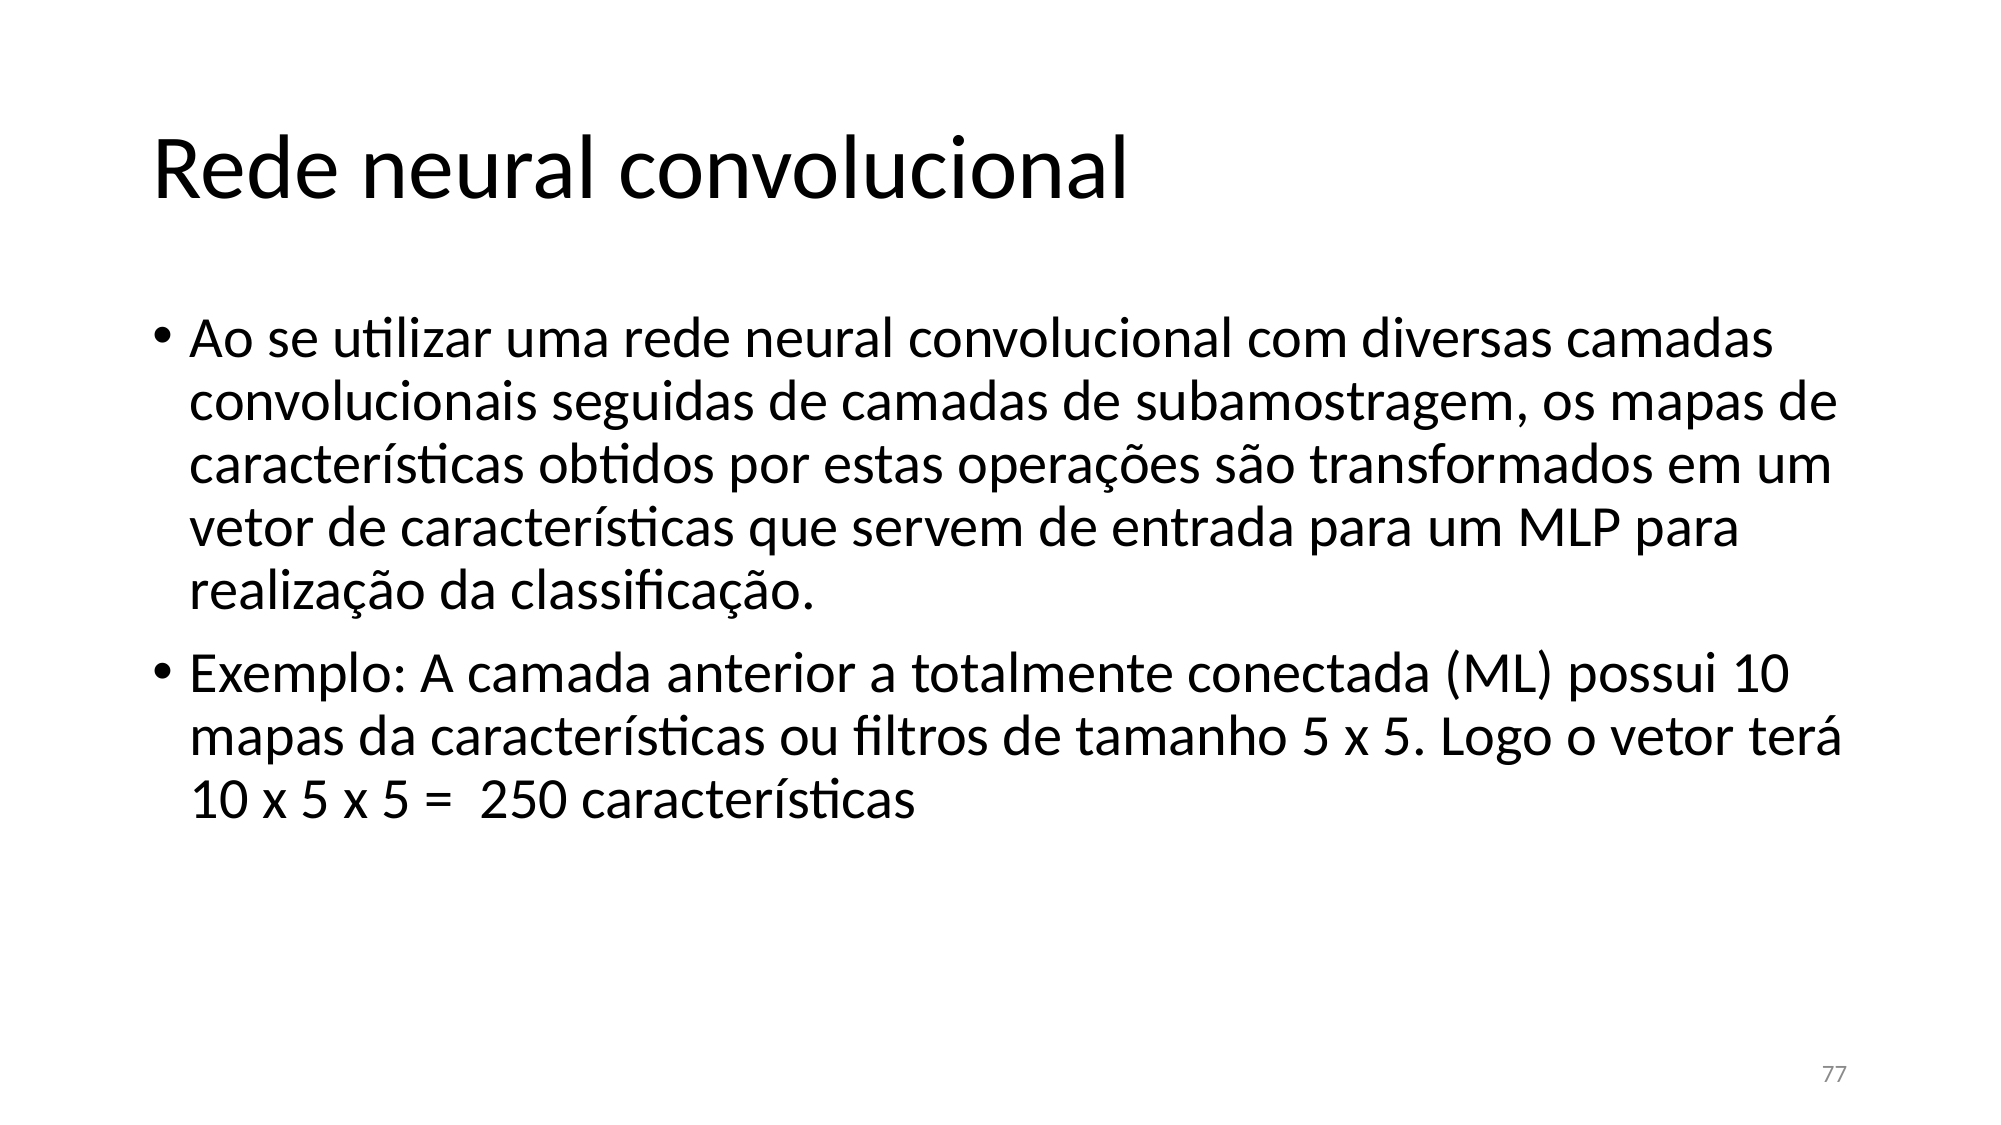

# Rede neural convolucional
Ao se utilizar uma rede neural convolucional com diversas camadas convolucionais seguidas de camadas de subamostragem, os mapas de características obtidos por estas operações são transformados em um vetor de características que servem de entrada para um MLP para realização da classificação.
Exemplo: A camada anterior a totalmente conectada (ML) possui 10 mapas da características ou filtros de tamanho 5 x 5. Logo o vetor terá 10 x 5 x 5 =  250 características
77